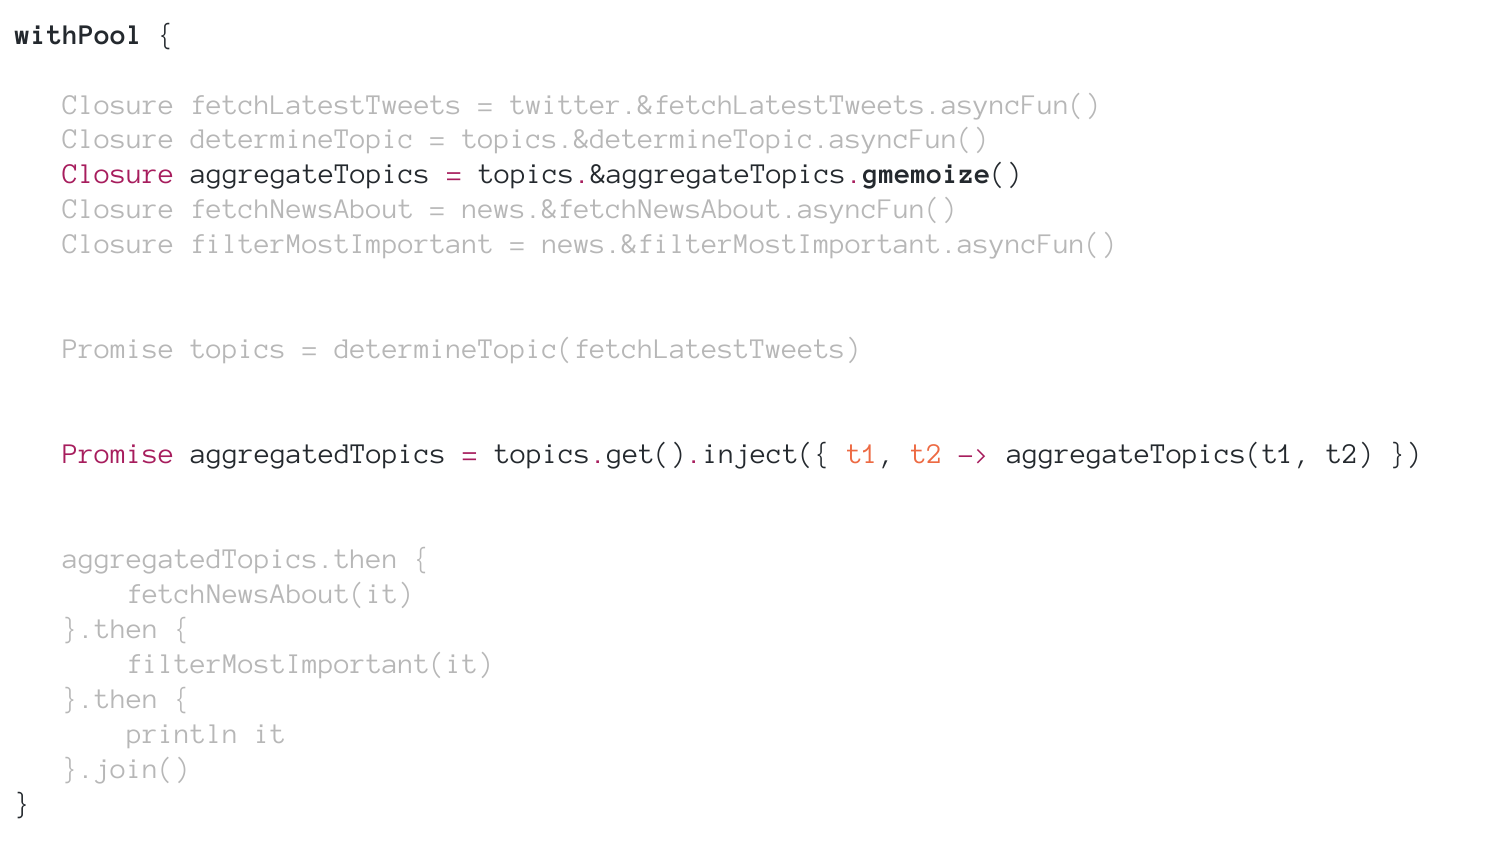

withPool {

   Closure fetchLatestTweets = twitter.&fetchLatestTweets.asyncFun()
   Closure determineTopic = topics.&determineTopic.asyncFun()
   Closure aggregateTopics = topics.&aggregateTopics.gmemoize()
   Closure fetchNewsAbout = news.&fetchNewsAbout.asyncFun()
   Closure filterMostImportant = news.&filterMostImportant.asyncFun()

   Promise topics = determineTopic(fetchLatestTweets)

   Promise aggregatedTopics = topics.get().inject({ t1, t2 -> aggregateTopics(t1, t2) })

   aggregatedTopics.then {
       fetchNewsAbout(it)
   }.then {
       filterMostImportant(it)
   }.then {
       println it
   }.join()
}